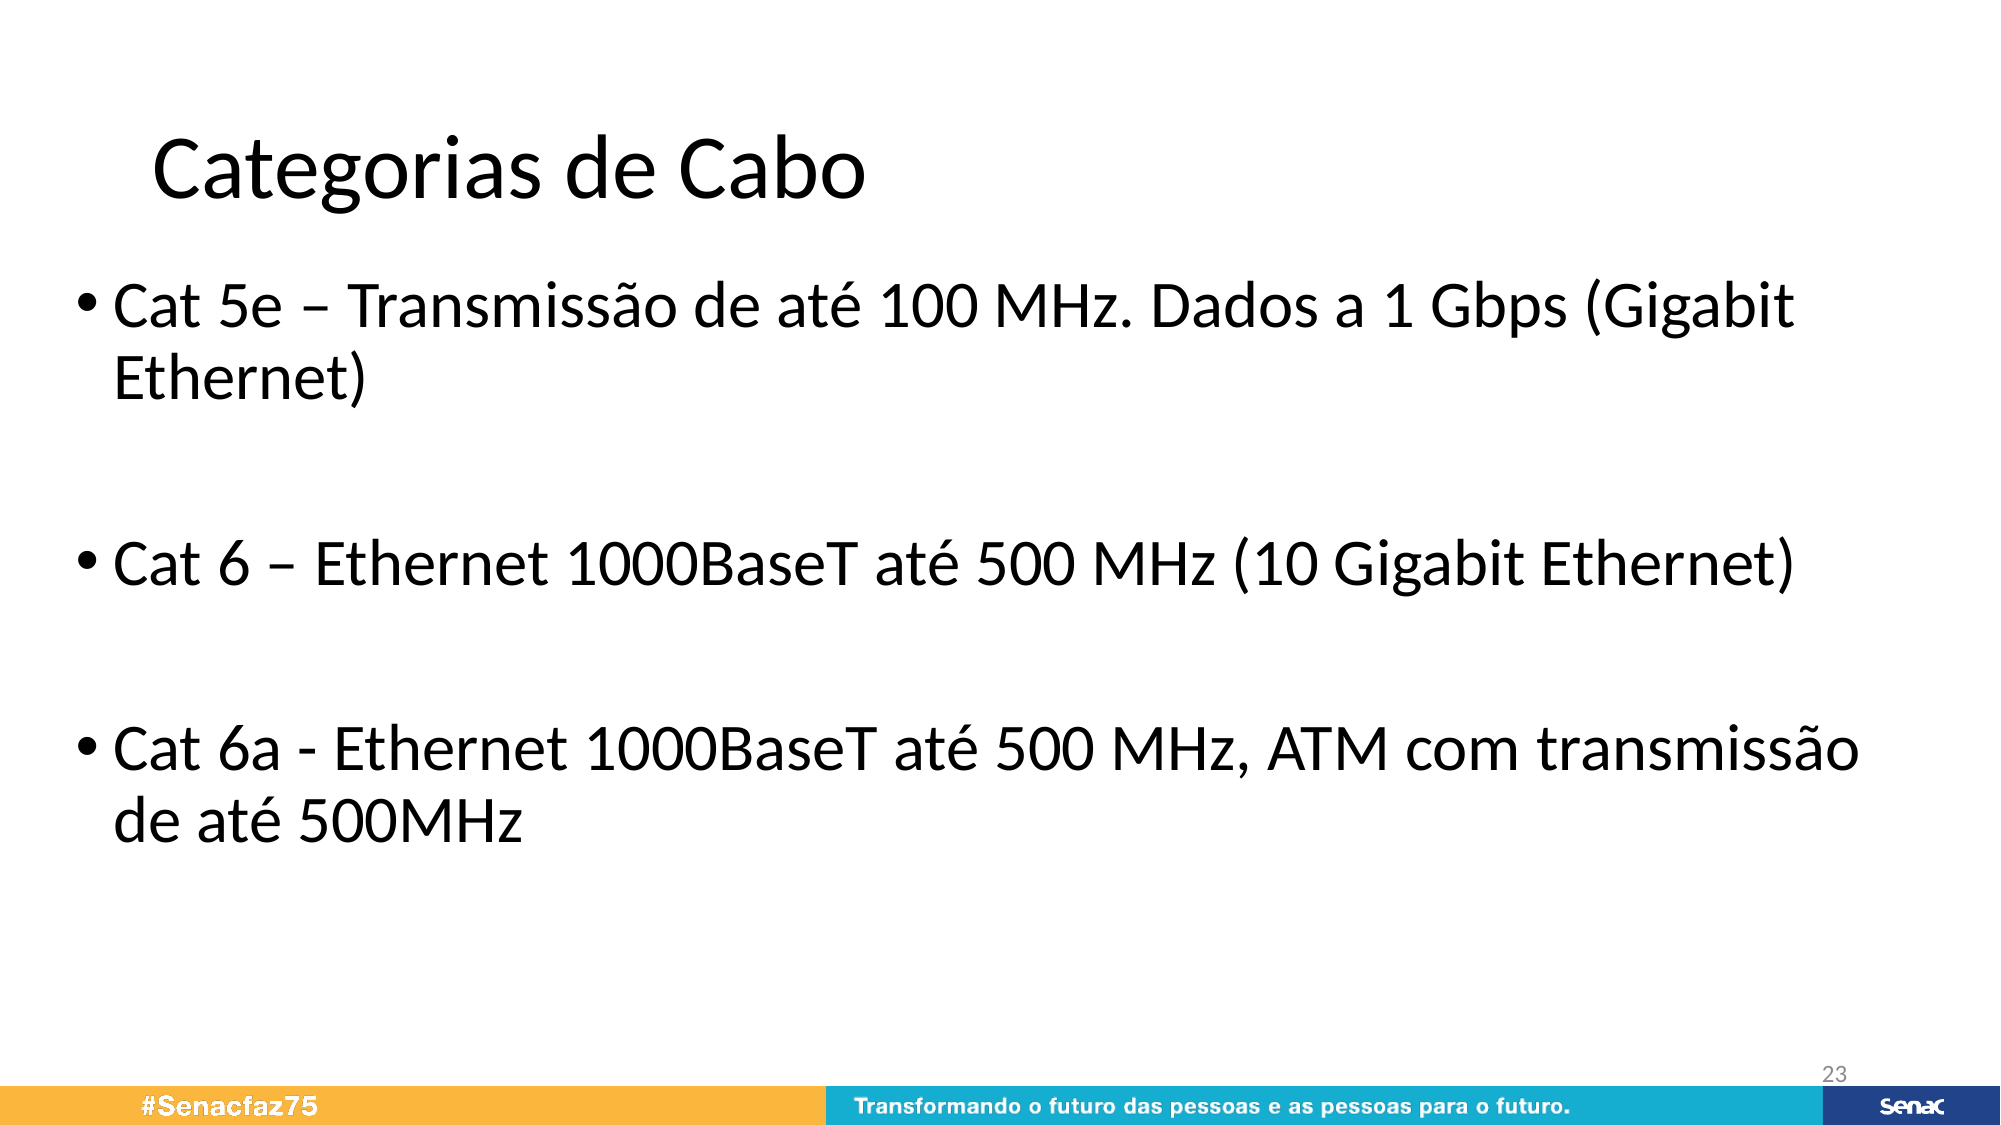

# Categorias de Cabo
Cat 5e – Transmissão de até 100 MHz. Dados a 1 Gbps (Gigabit Ethernet)

Cat 6 – Ethernet 1000BaseT até 500 MHz (10 Gigabit Ethernet)

Cat 6a - Ethernet 1000BaseT até 500 MHz, ATM com transmissão de até 500MHz

23